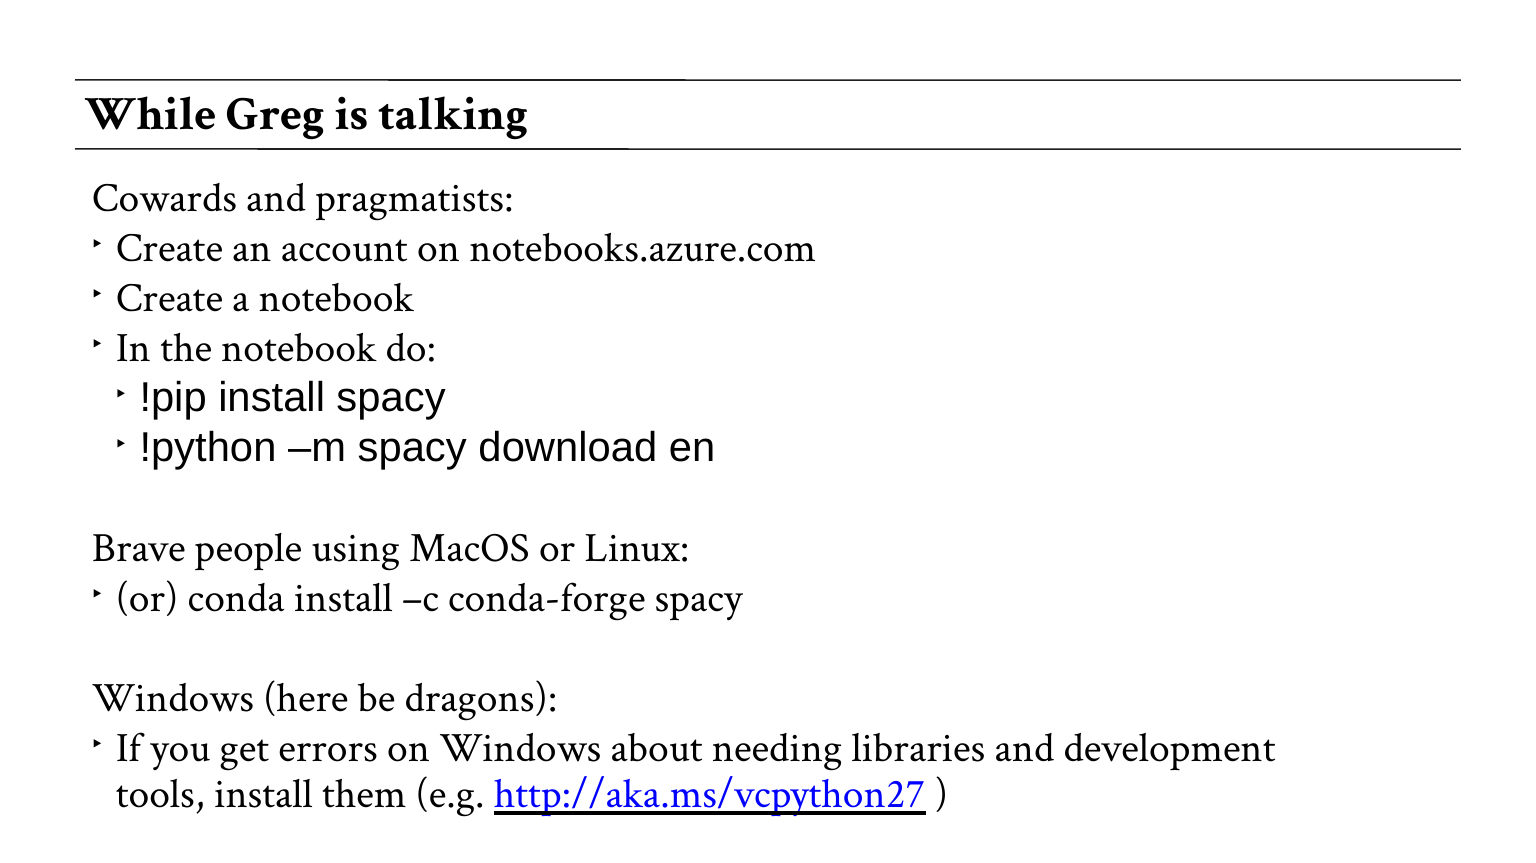

# While Greg is talking
Cowards and pragmatists:
Create an account on notebooks.azure.com
Create a notebook
In the notebook do:
!pip install spacy
!python –m spacy download en

Brave people using MacOS or Linux:
(or) conda install –c conda-forge spacy

Windows (here be dragons):
If you get errors on Windows about needing libraries and development tools, install them (e.g. http://aka.ms/vcpython27 )